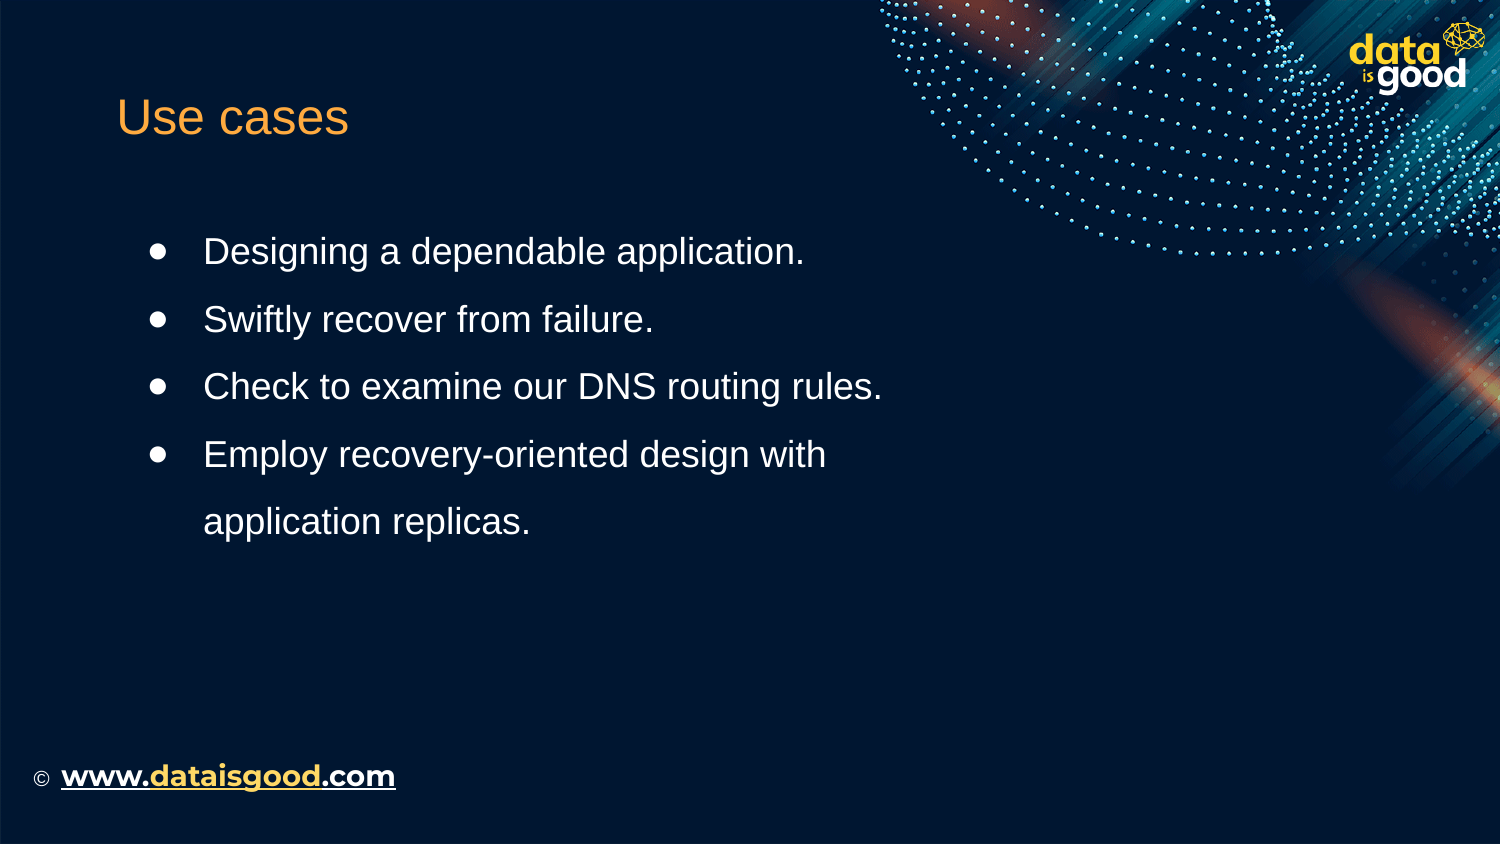

# Use cases

Designing a dependable application.
Swiftly recover from failure.
Check to examine our DNS routing rules.
Employ recovery-oriented design with application replicas.